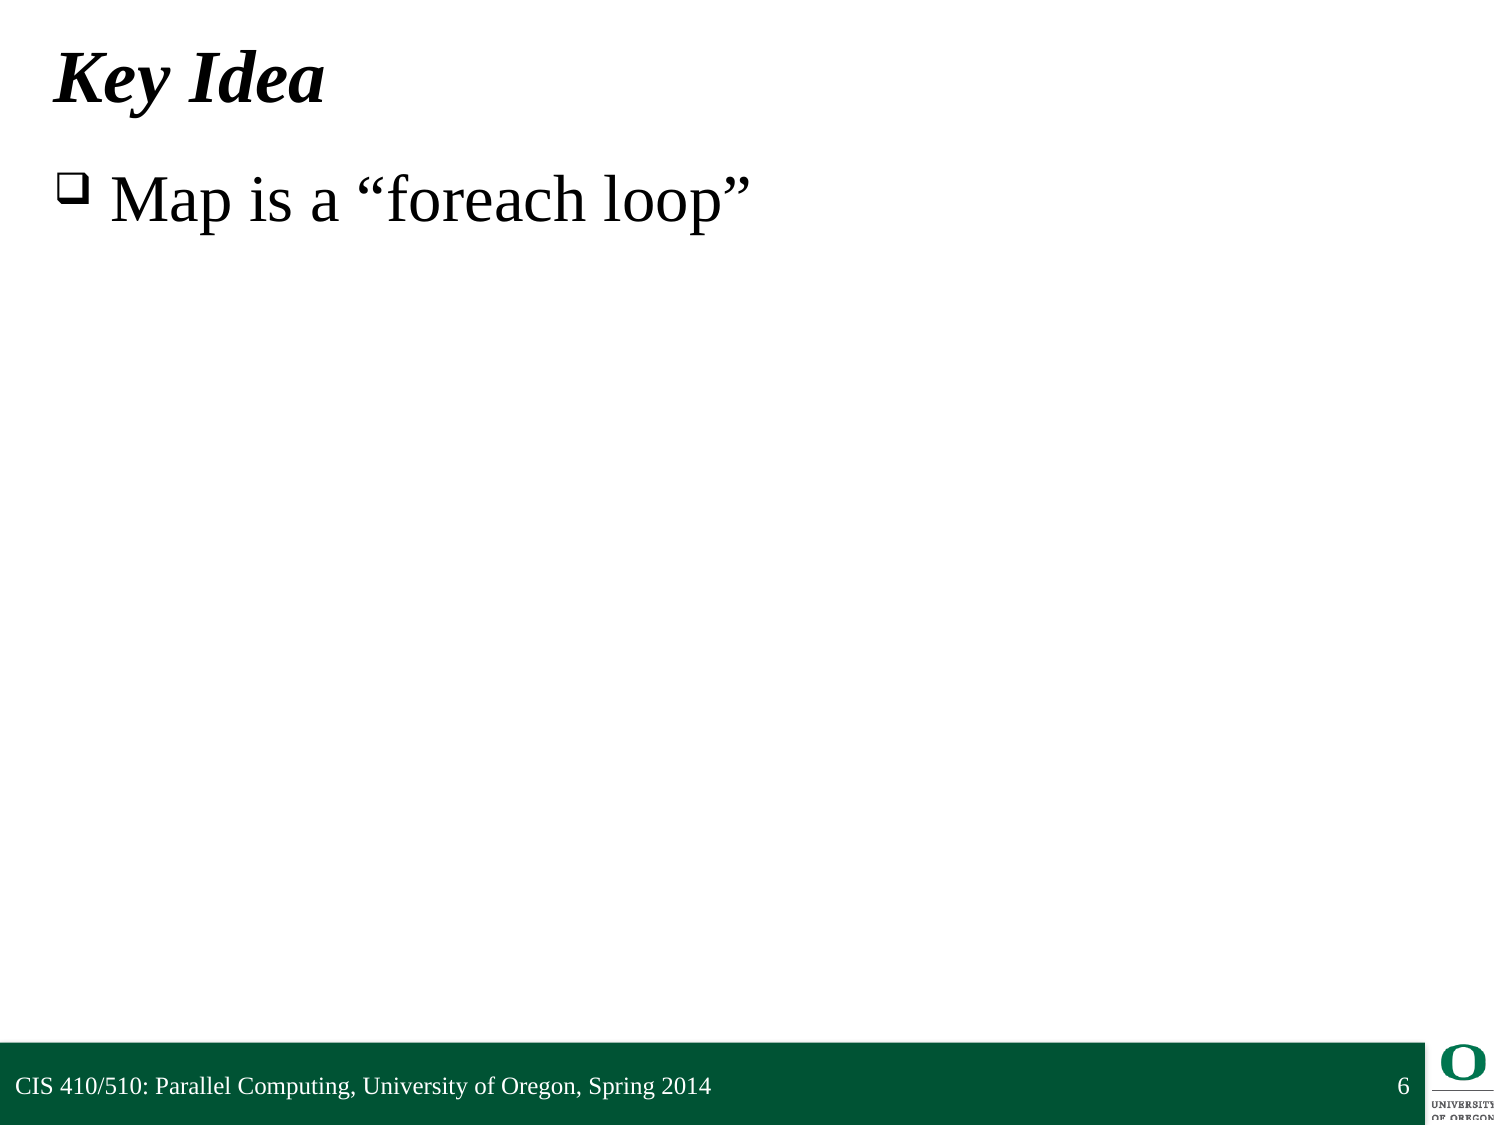

# Key Idea
Map is a “foreach loop”
CIS 410/510: Parallel Computing, University of Oregon, Spring 2014
6